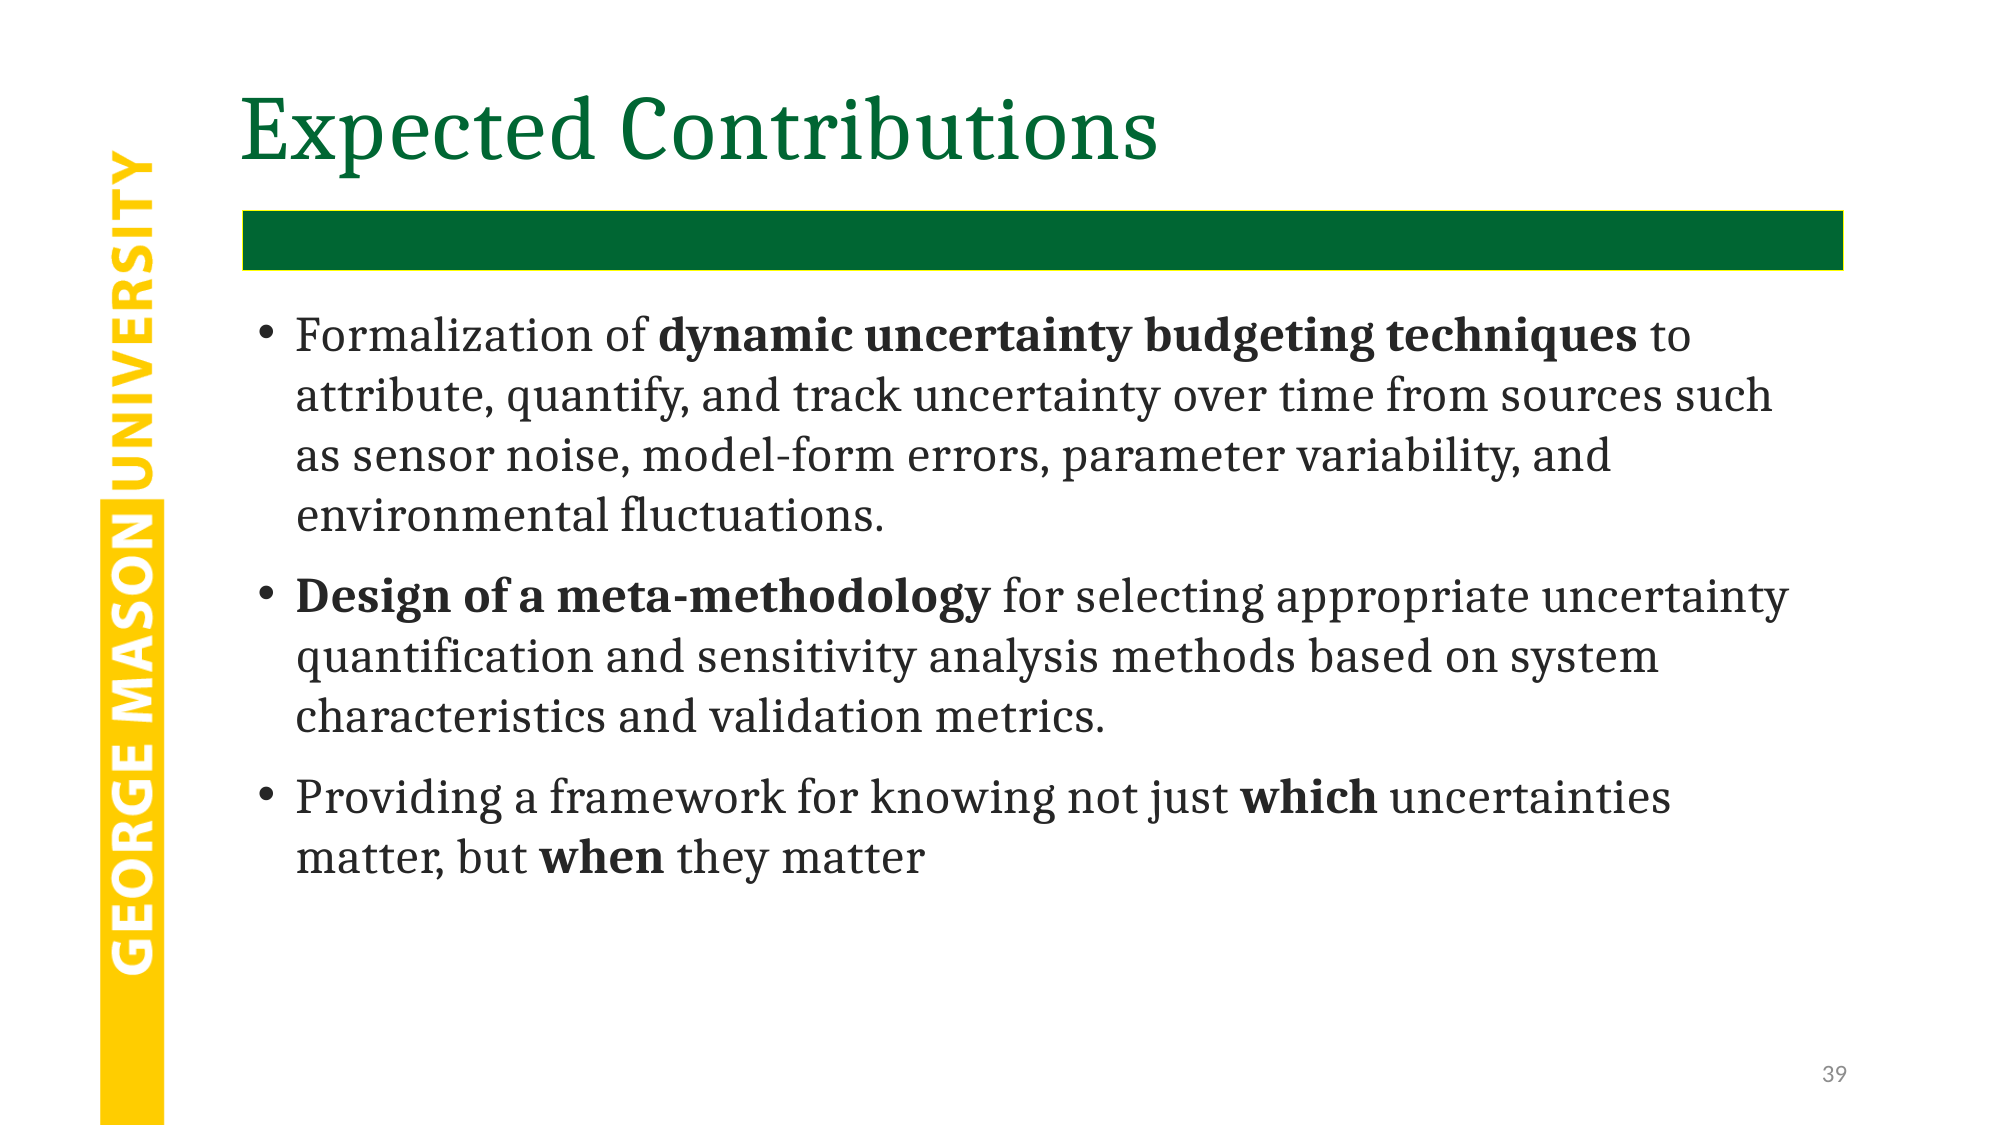

# Expected Contributions
Formalization of dynamic uncertainty budgeting techniques to attribute, quantify, and track uncertainty over time from sources such as sensor noise, model-form errors, parameter variability, and environmental fluctuations.
Design of a meta-methodology for selecting appropriate uncertainty quantification and sensitivity analysis methods based on system characteristics and validation metrics.
Providing a framework for knowing not just which uncertainties matter, but when they matter
39